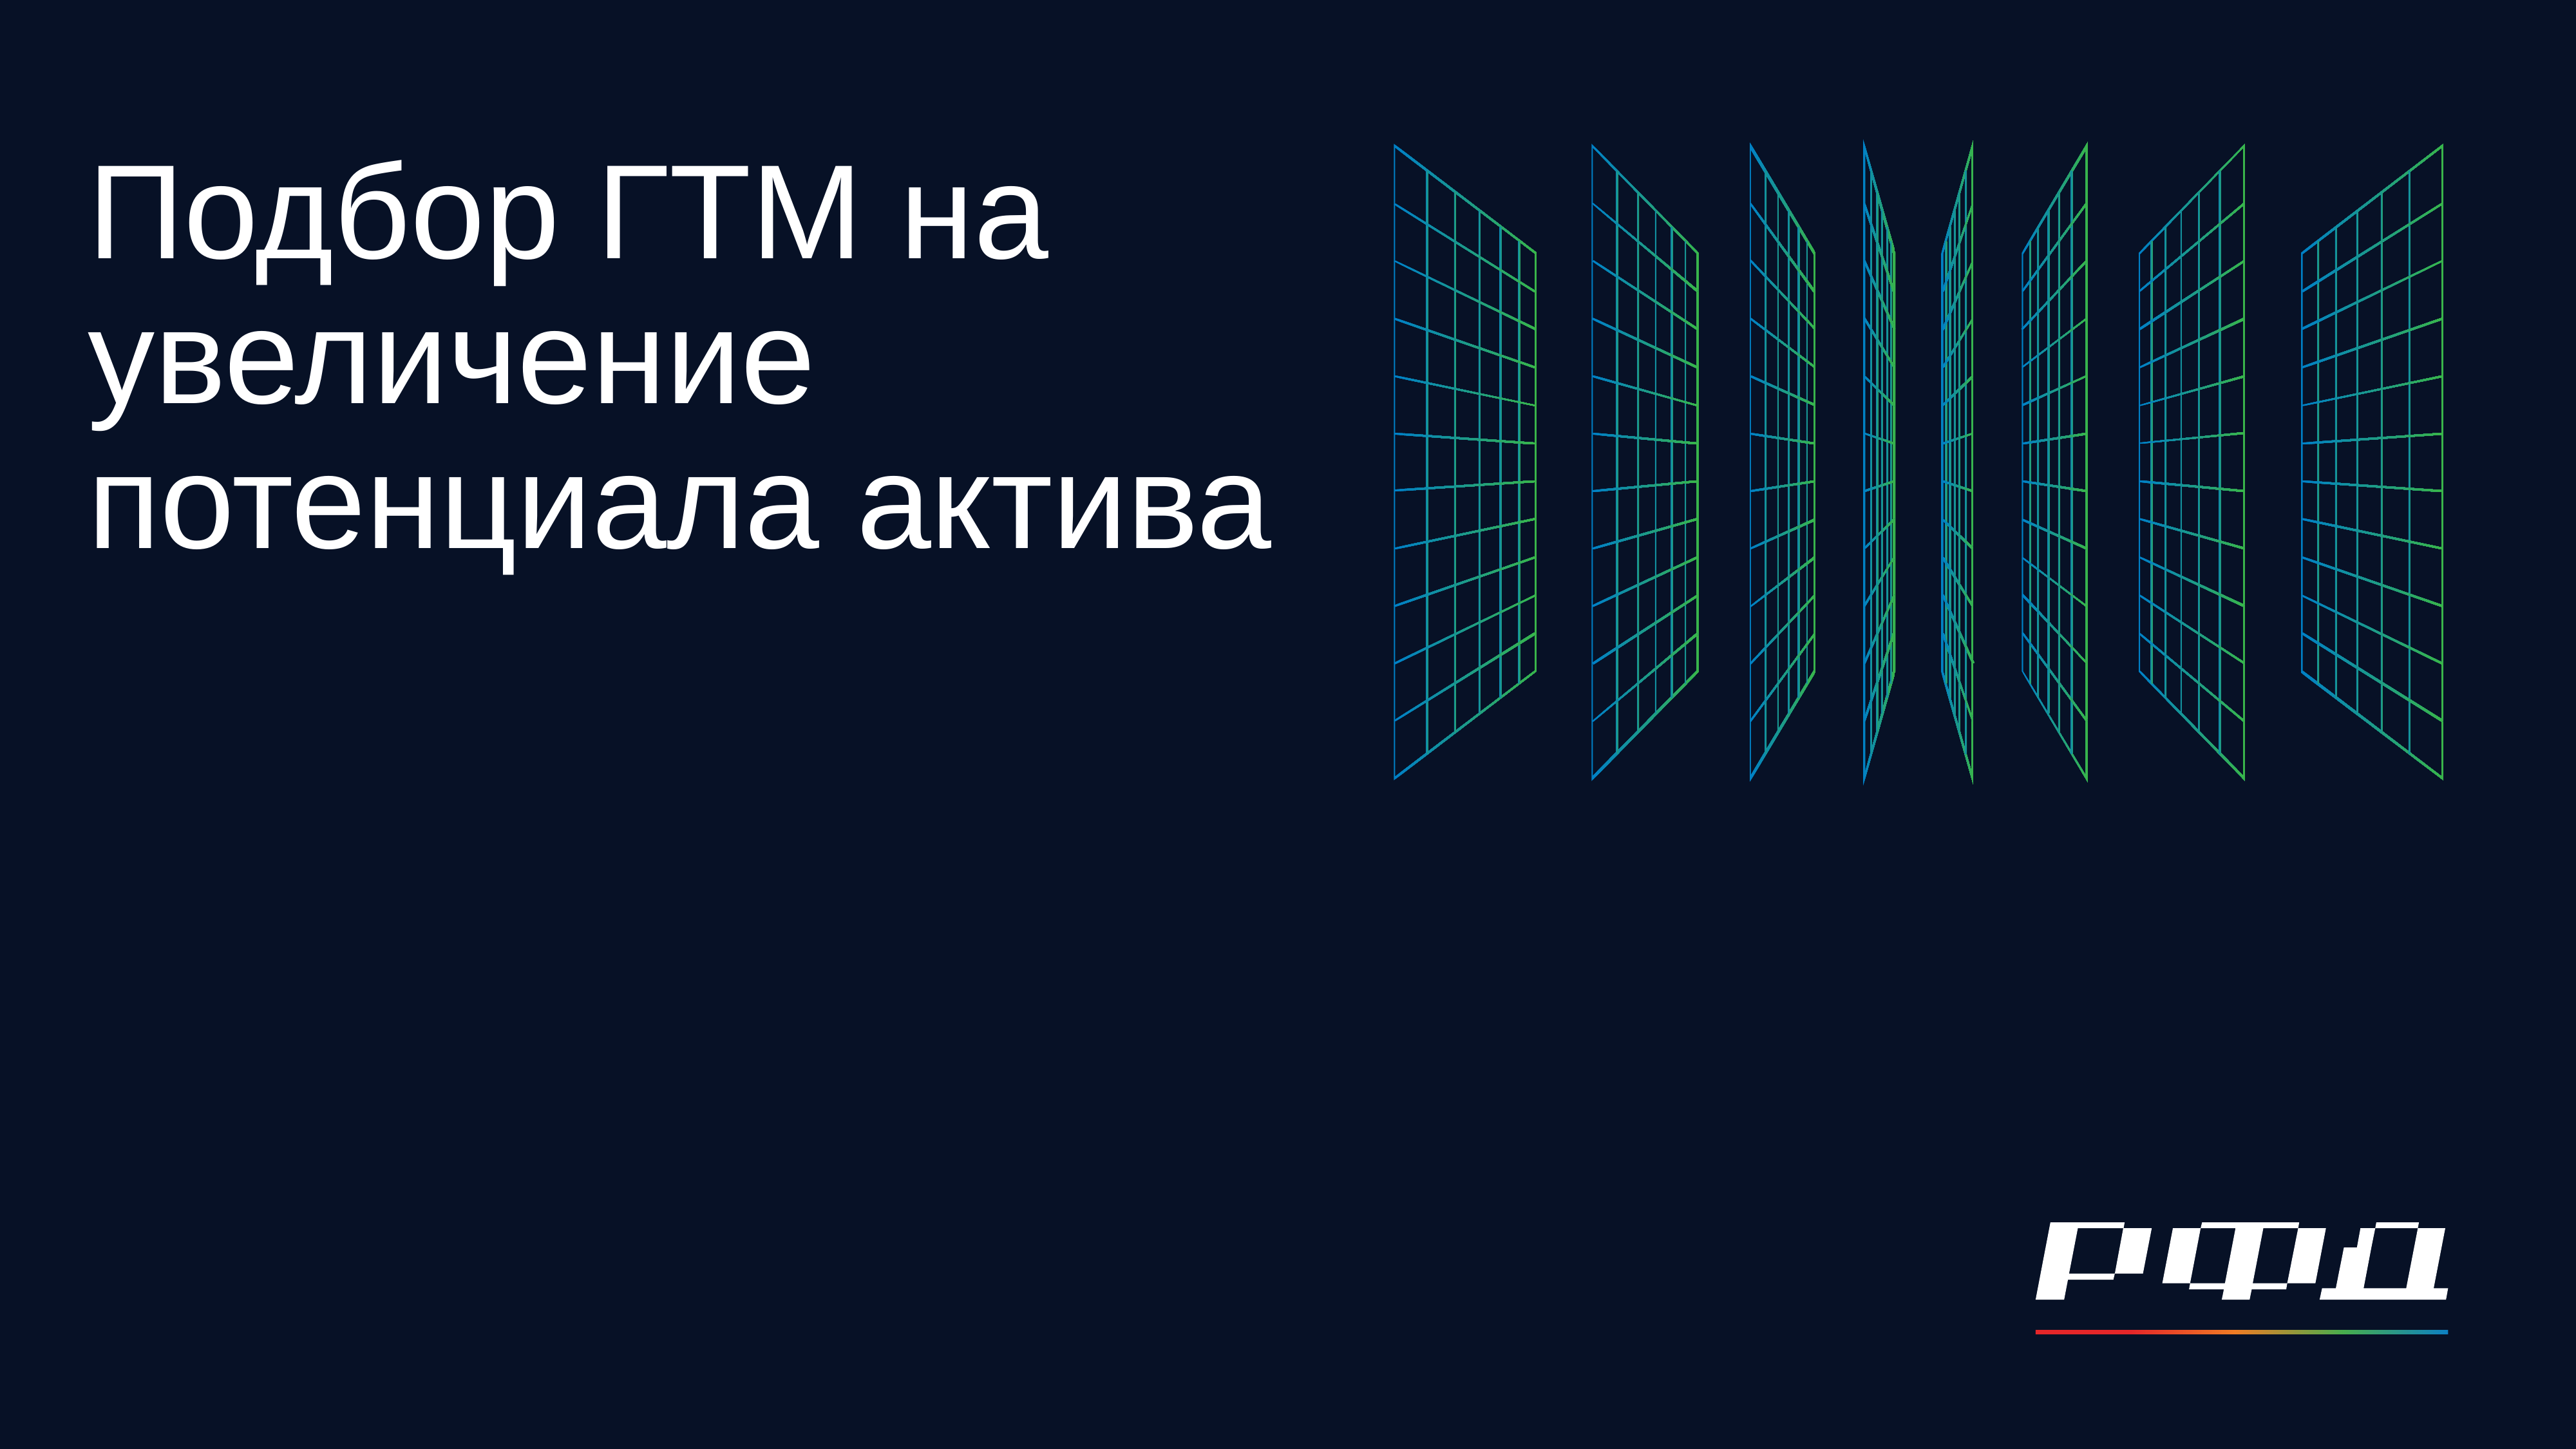

# Подбор ГТМ на увеличение потенциала актива